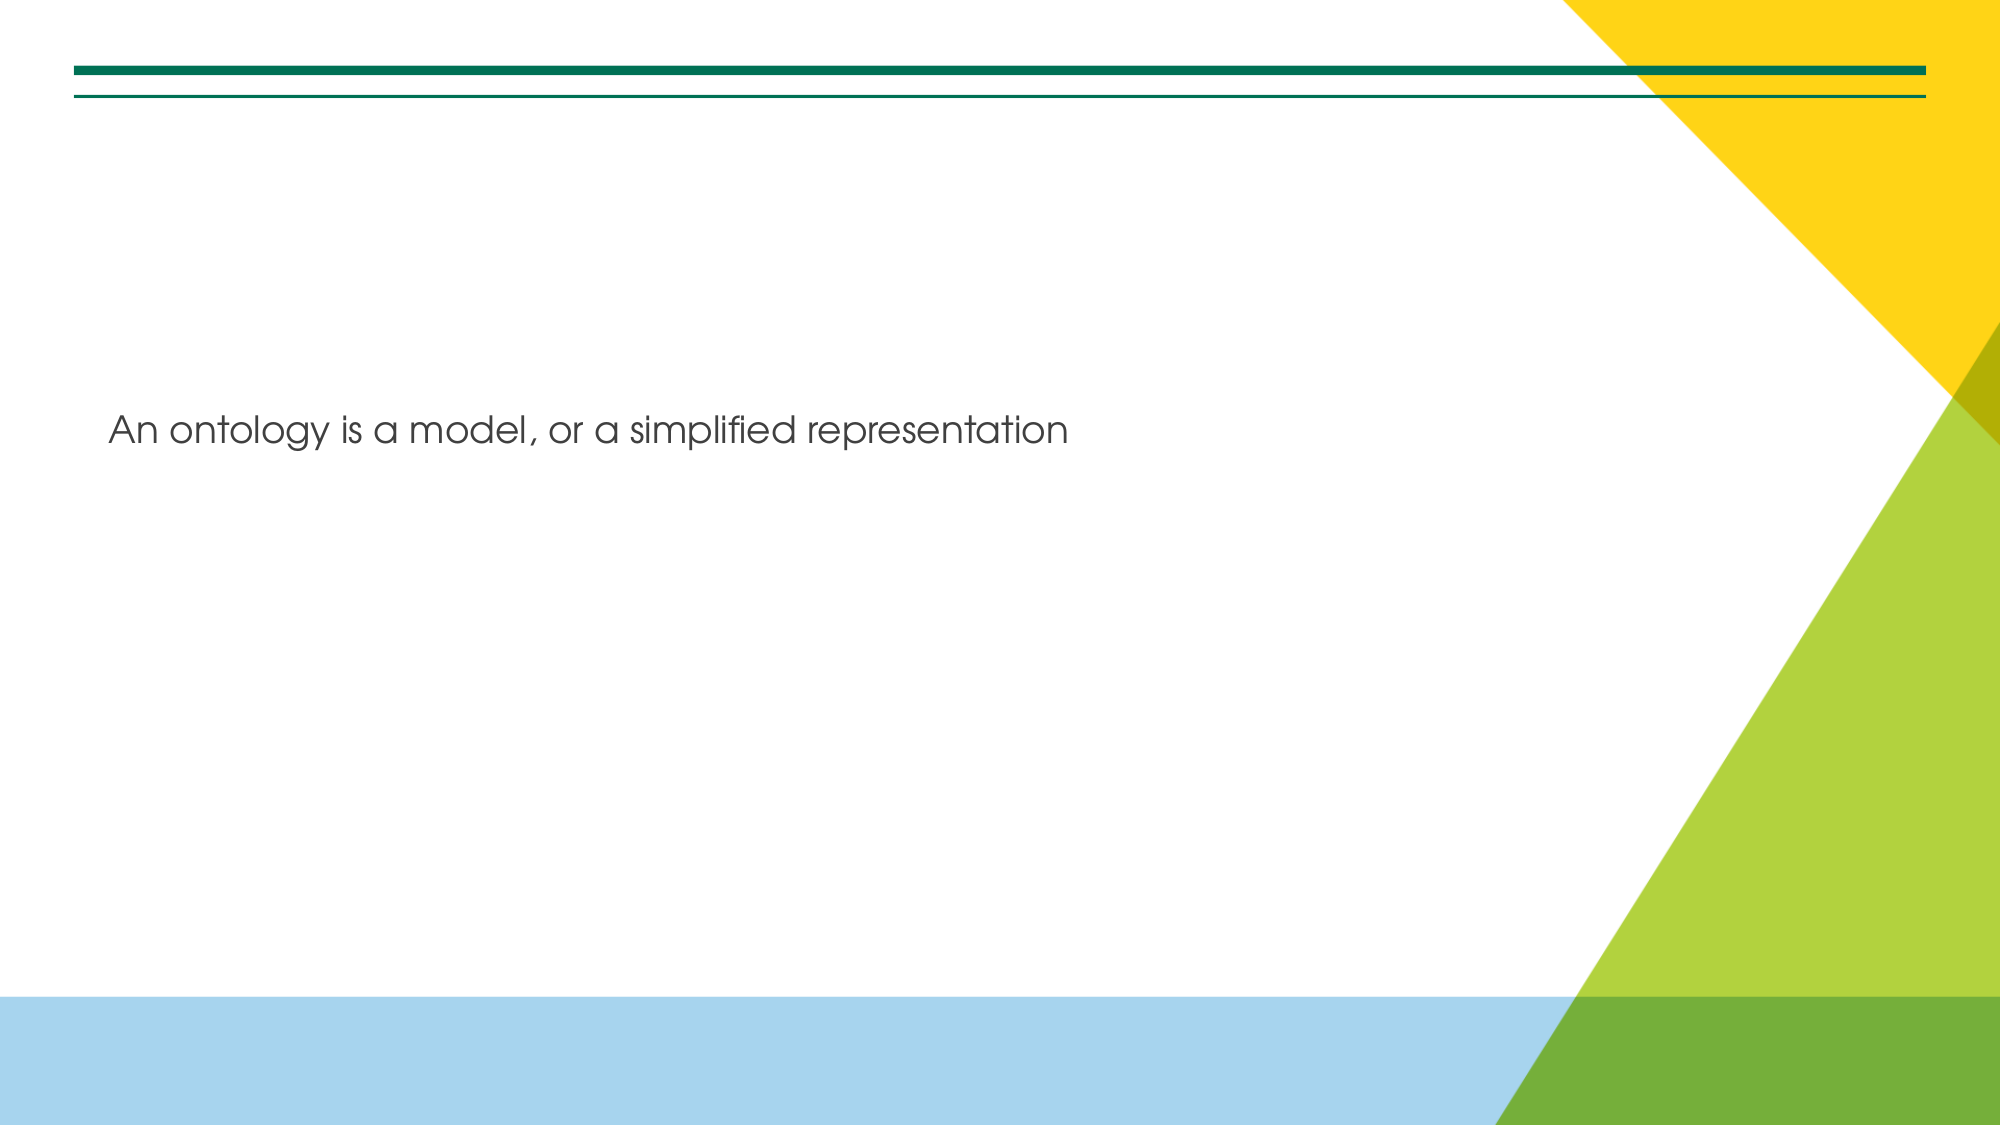

#
An ontology is a model, or a simplified representation